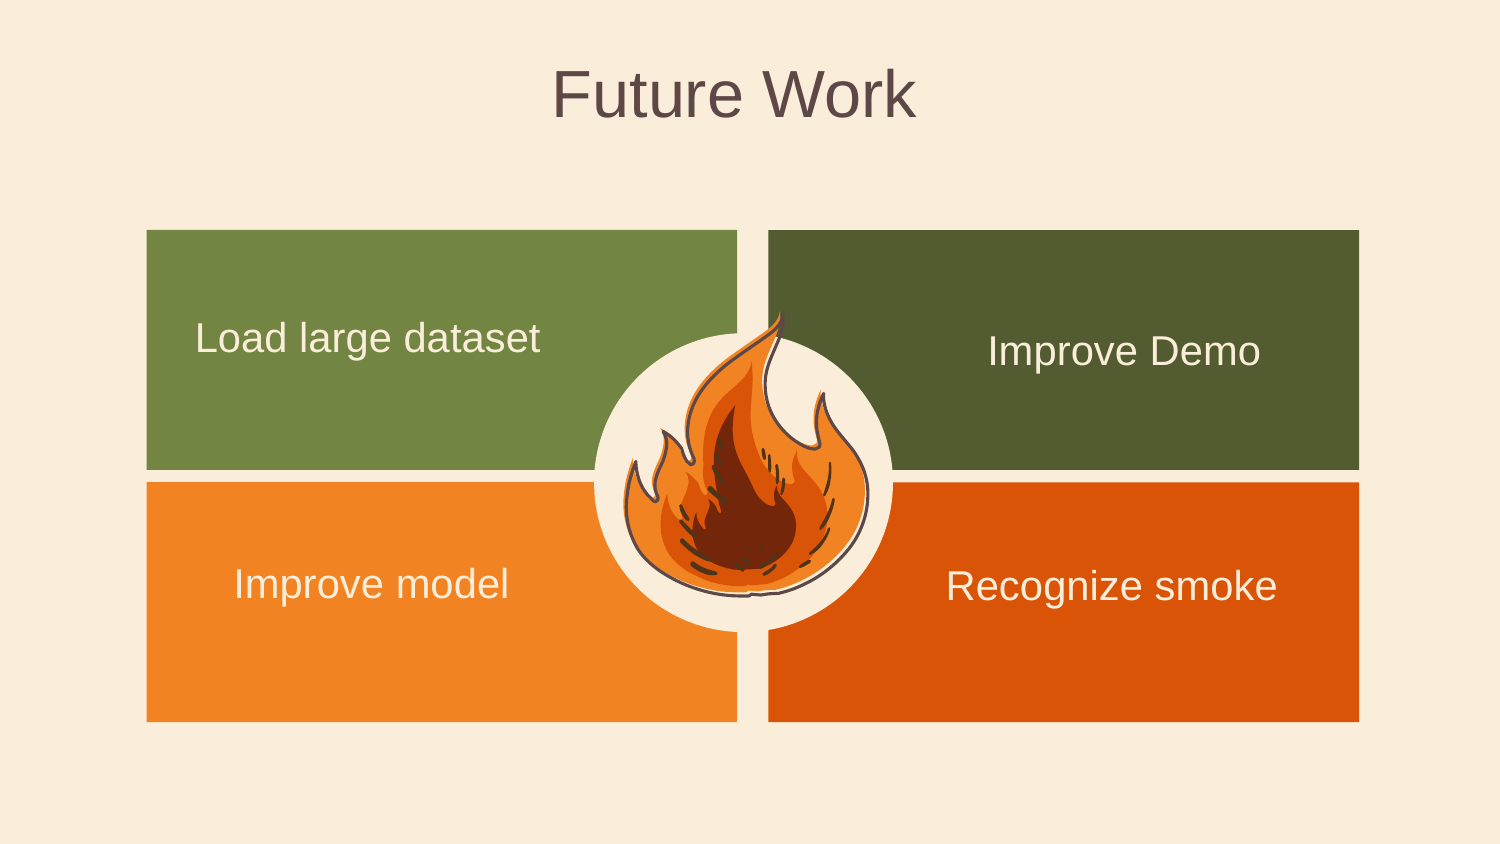

# Future Work

Load large dataset
Improve Demo

Improve model
Recognize smoke